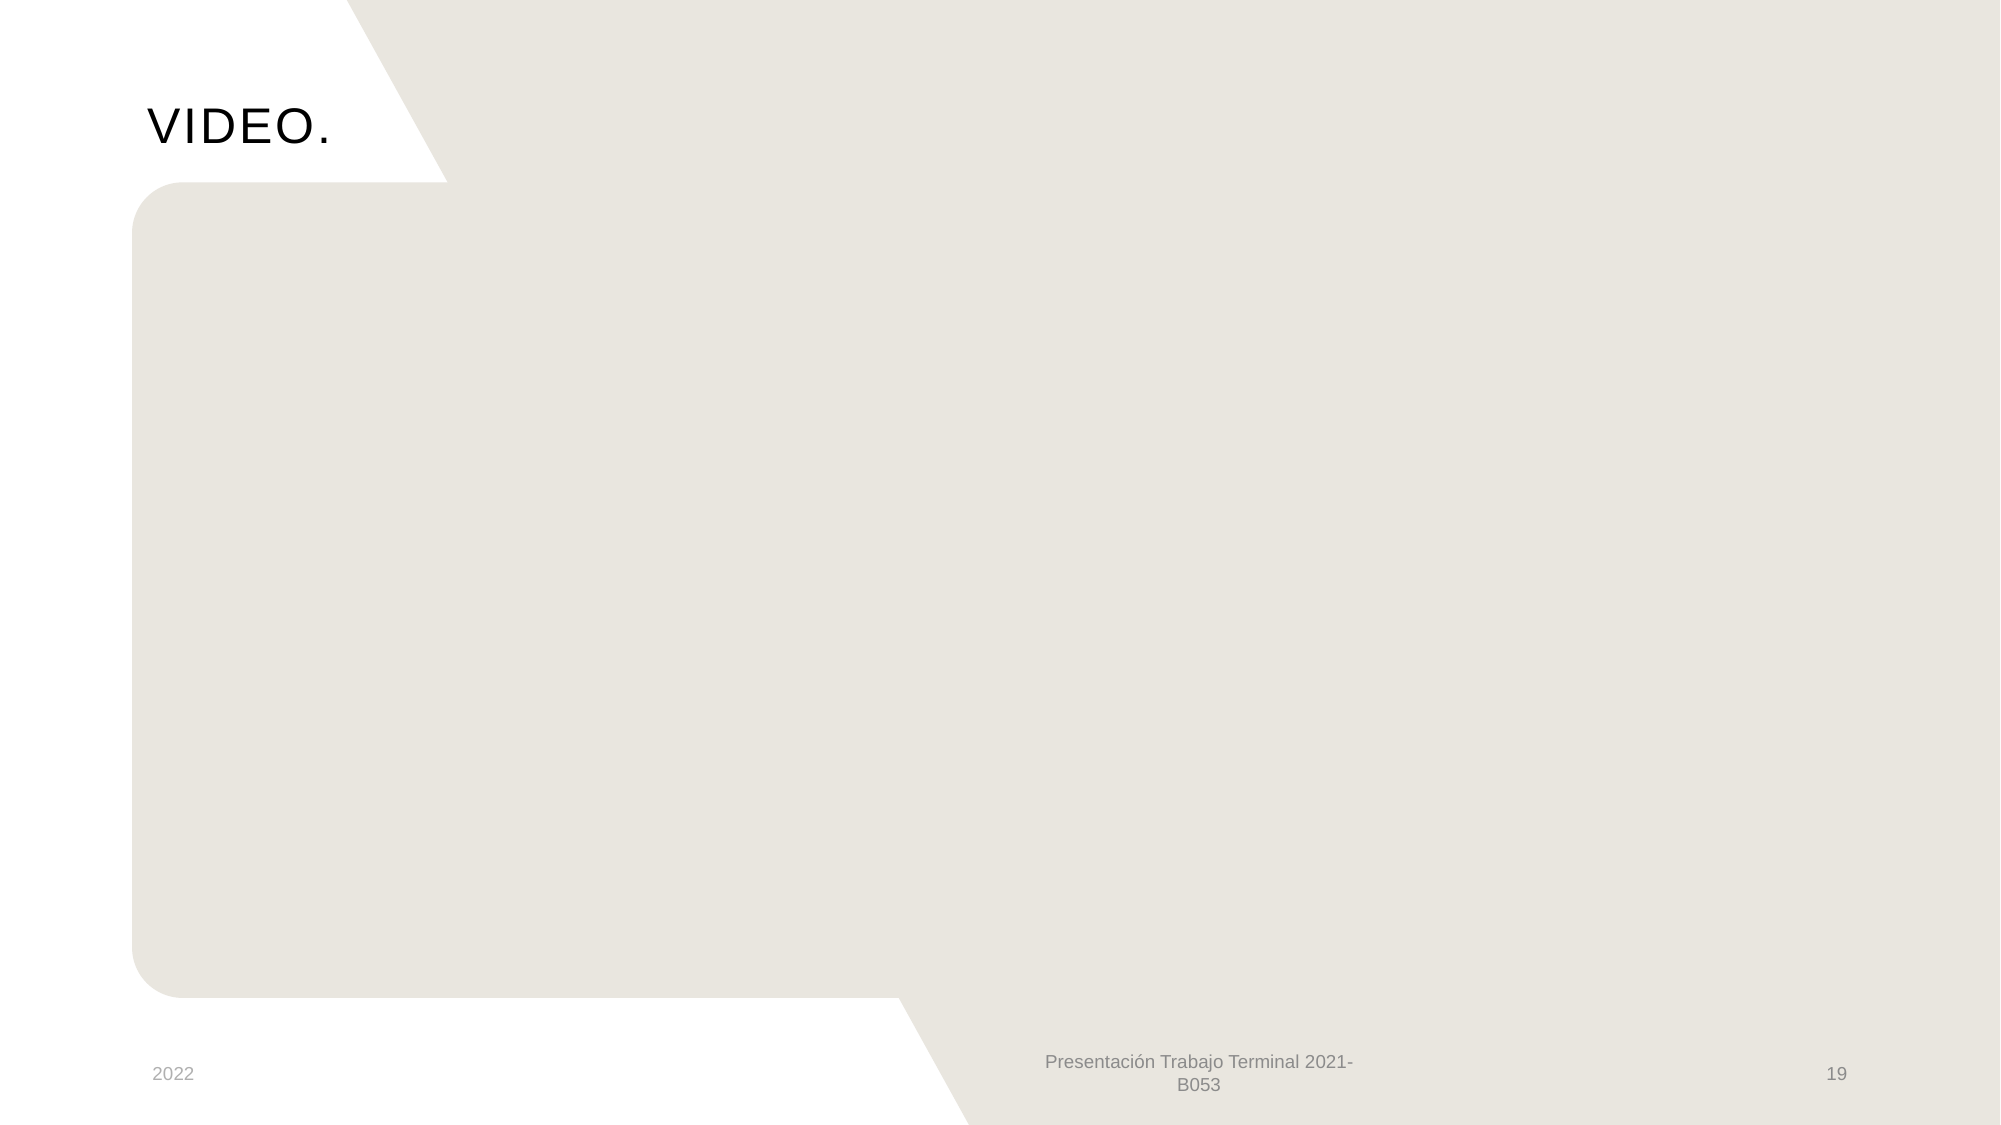

# Video.

2022
Presentación Trabajo Terminal 2021-B053
19